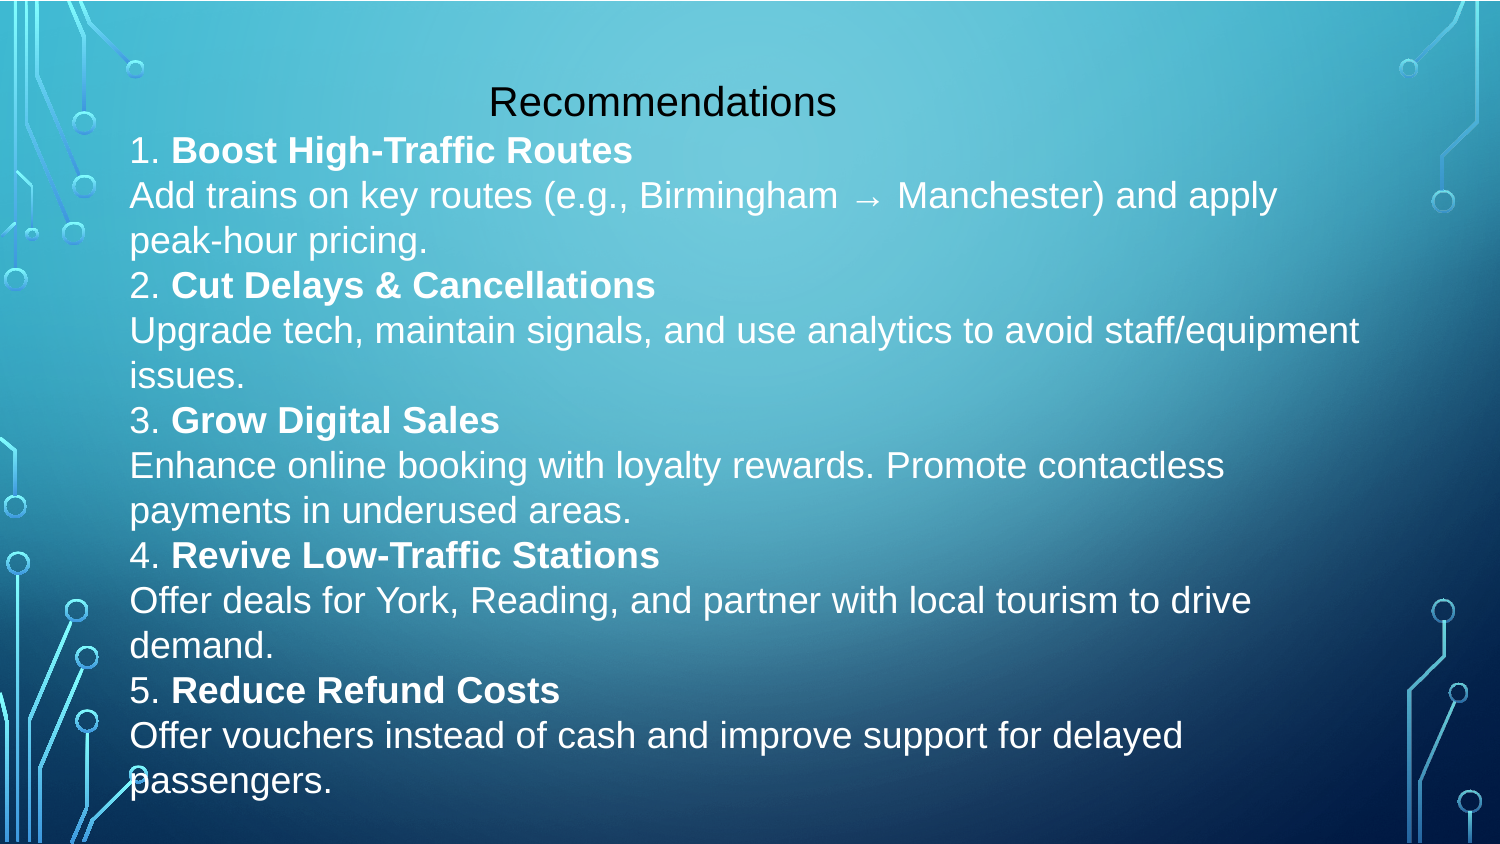

Recommendations
1. Boost High-Traffic Routes
Add trains on key routes (e.g., Birmingham → Manchester) and apply peak-hour pricing.
2. Cut Delays & Cancellations
Upgrade tech, maintain signals, and use analytics to avoid staff/equipment issues.
3. Grow Digital Sales
Enhance online booking with loyalty rewards. Promote contactless payments in underused areas.
4. Revive Low-Traffic Stations
Offer deals for York, Reading, and partner with local tourism to drive demand.
5. Reduce Refund Costs
Offer vouchers instead of cash and improve support for delayed passengers.